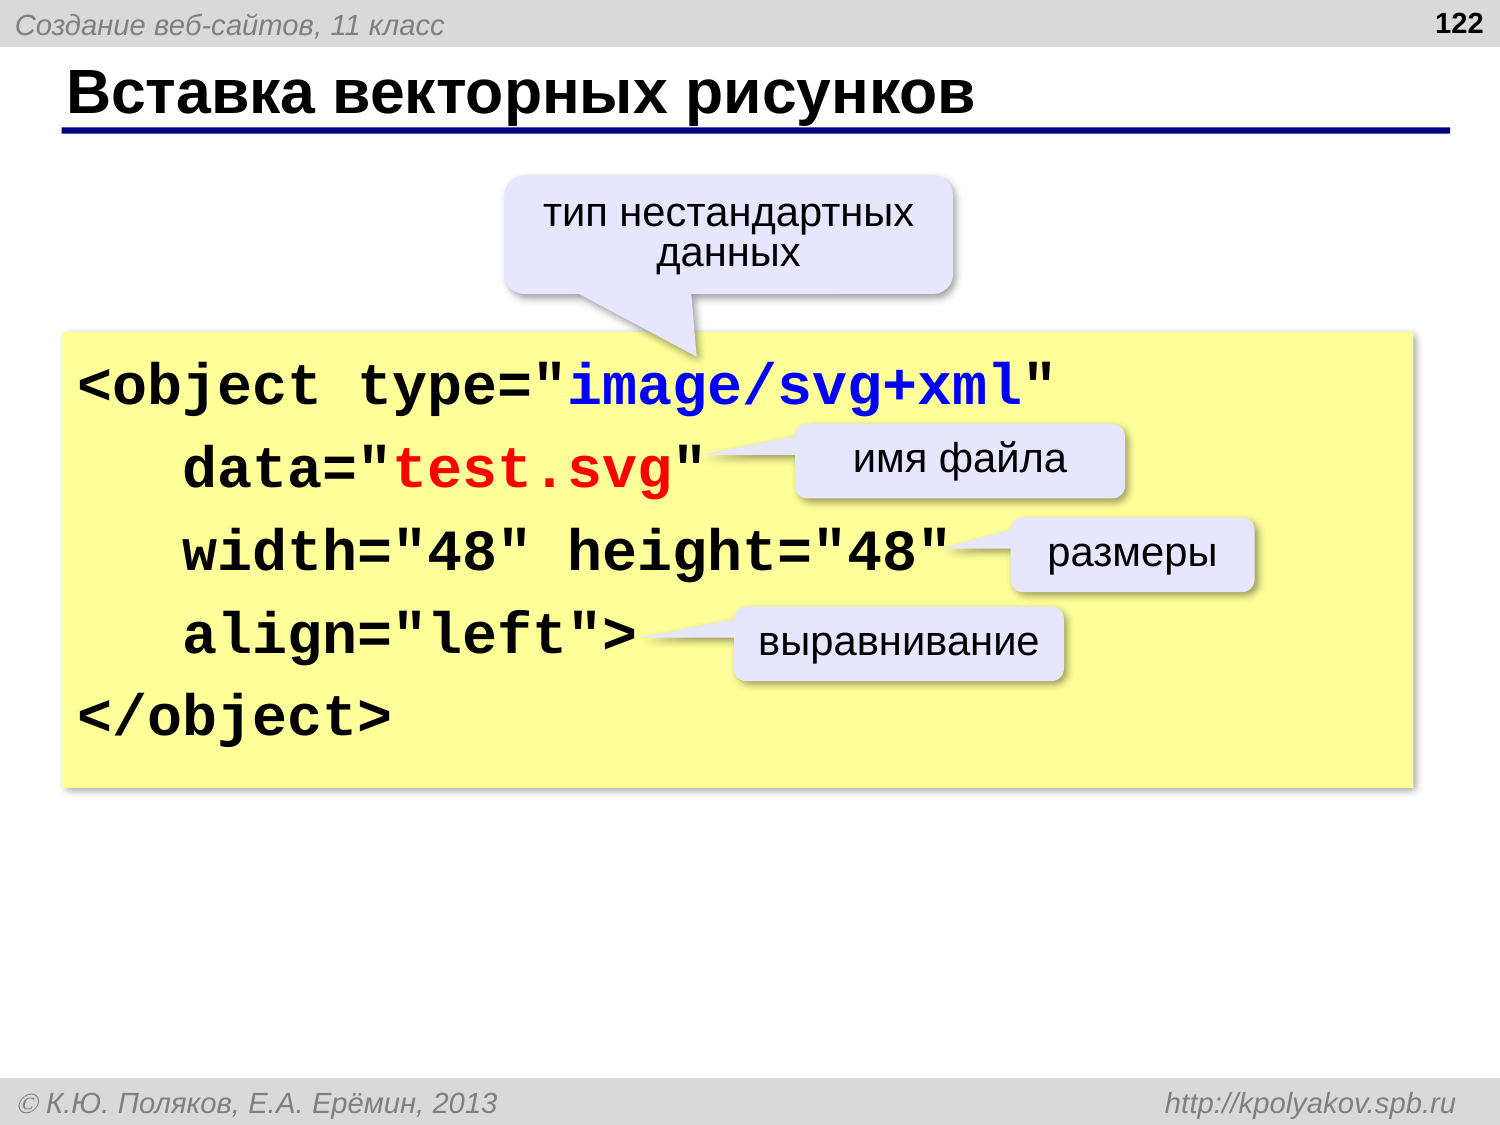

122
# Вставка векторных рисунков
тип нестандартных данных
<object type="image/svg+xml"
   data="test.svg"
   width="48" height="48"
   align="left">
</object>
имя файла
размеры
выравнивание